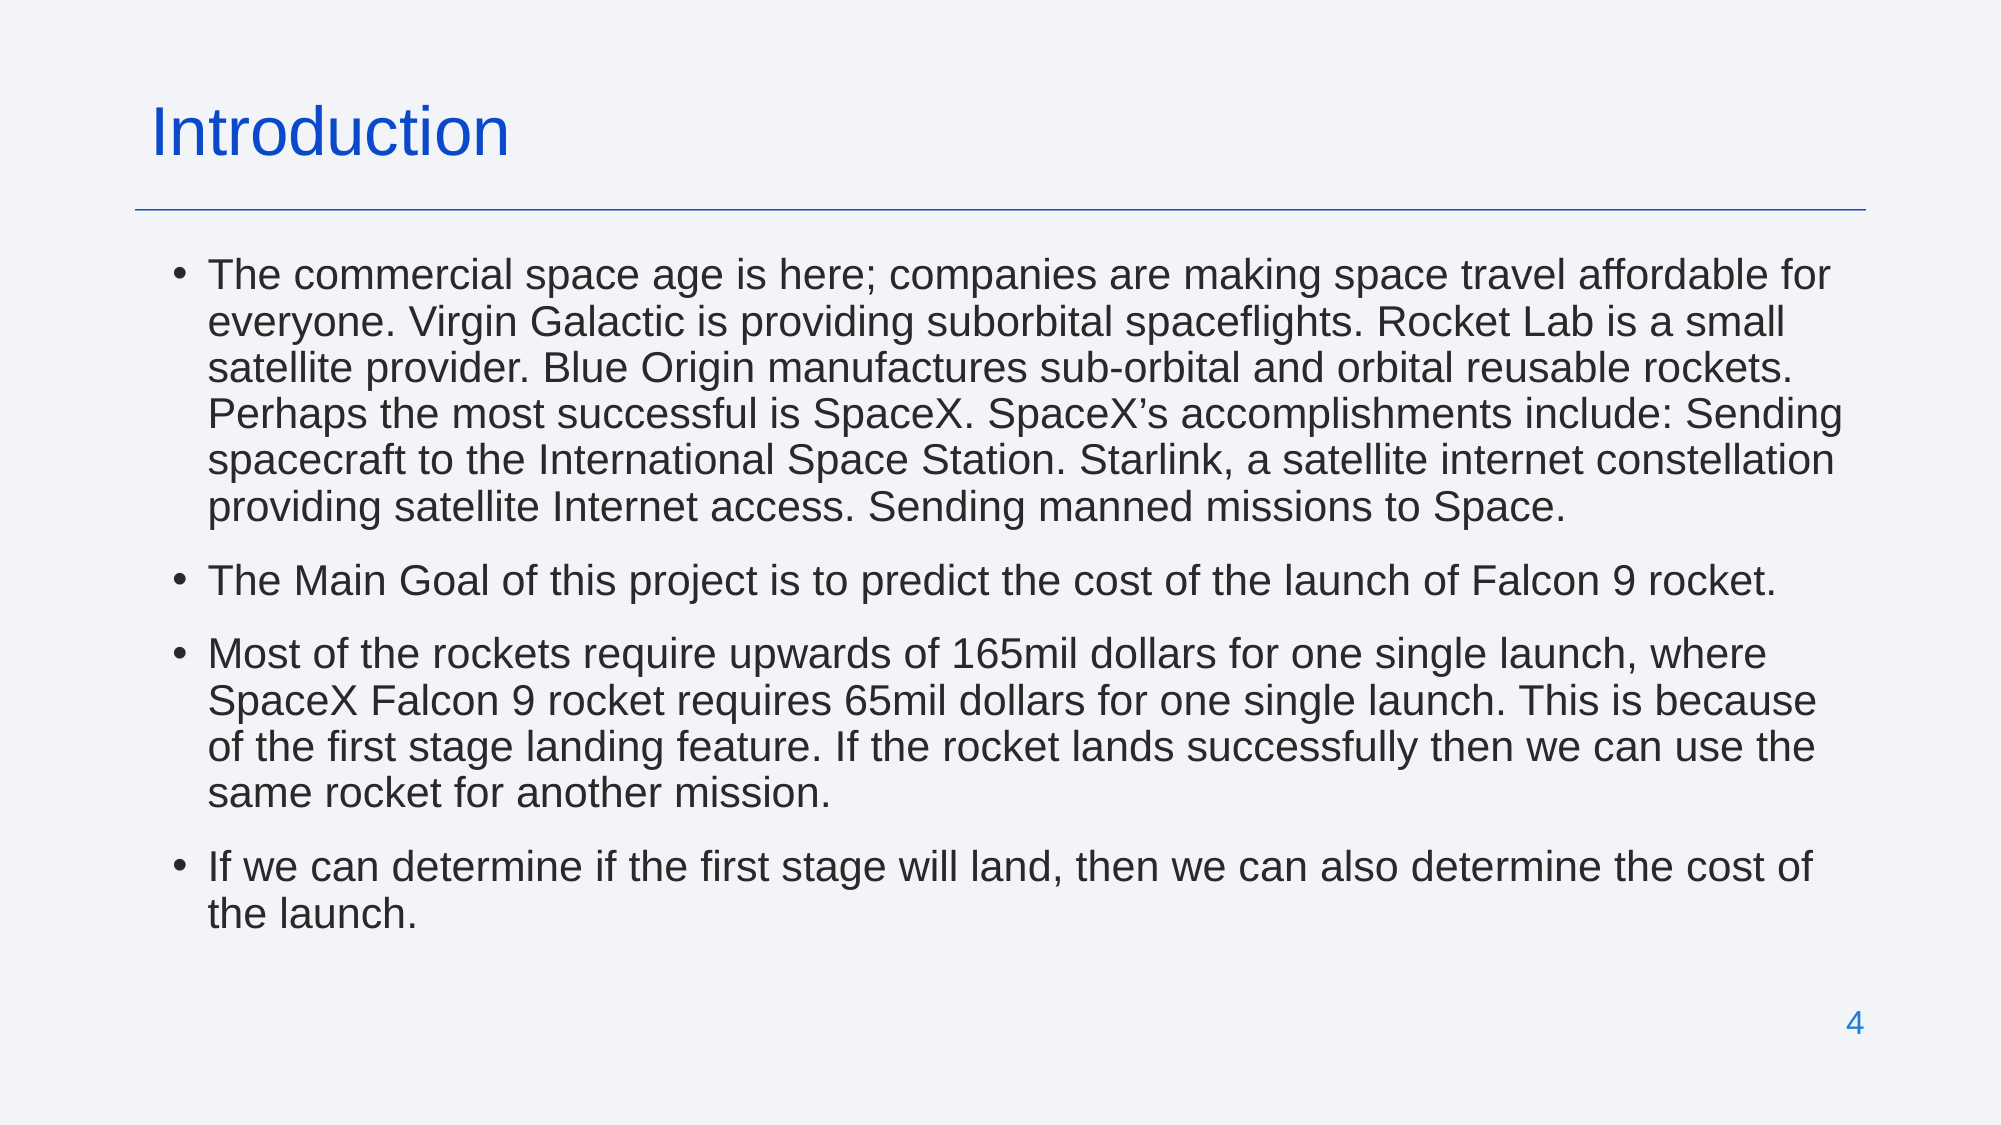

Introduction
The commercial space age is here; companies are making space travel affordable for everyone. Virgin Galactic is providing suborbital spaceflights. Rocket Lab is a small satellite provider. Blue Origin manufactures sub-orbital and orbital reusable rockets. Perhaps the most successful is SpaceX. SpaceX’s accomplishments include: Sending spacecraft to the International Space Station. Starlink, a satellite internet constellation providing satellite Internet access. Sending manned missions to Space.
The Main Goal of this project is to predict the cost of the launch of Falcon 9 rocket.
Most of the rockets require upwards of 165mil dollars for one single launch, where SpaceX Falcon 9 rocket requires 65mil dollars for one single launch. This is because of the first stage landing feature. If the rocket lands successfully then we can use the same rocket for another mission.
If we can determine if the first stage will land, then we can also determine the cost of the launch.
4